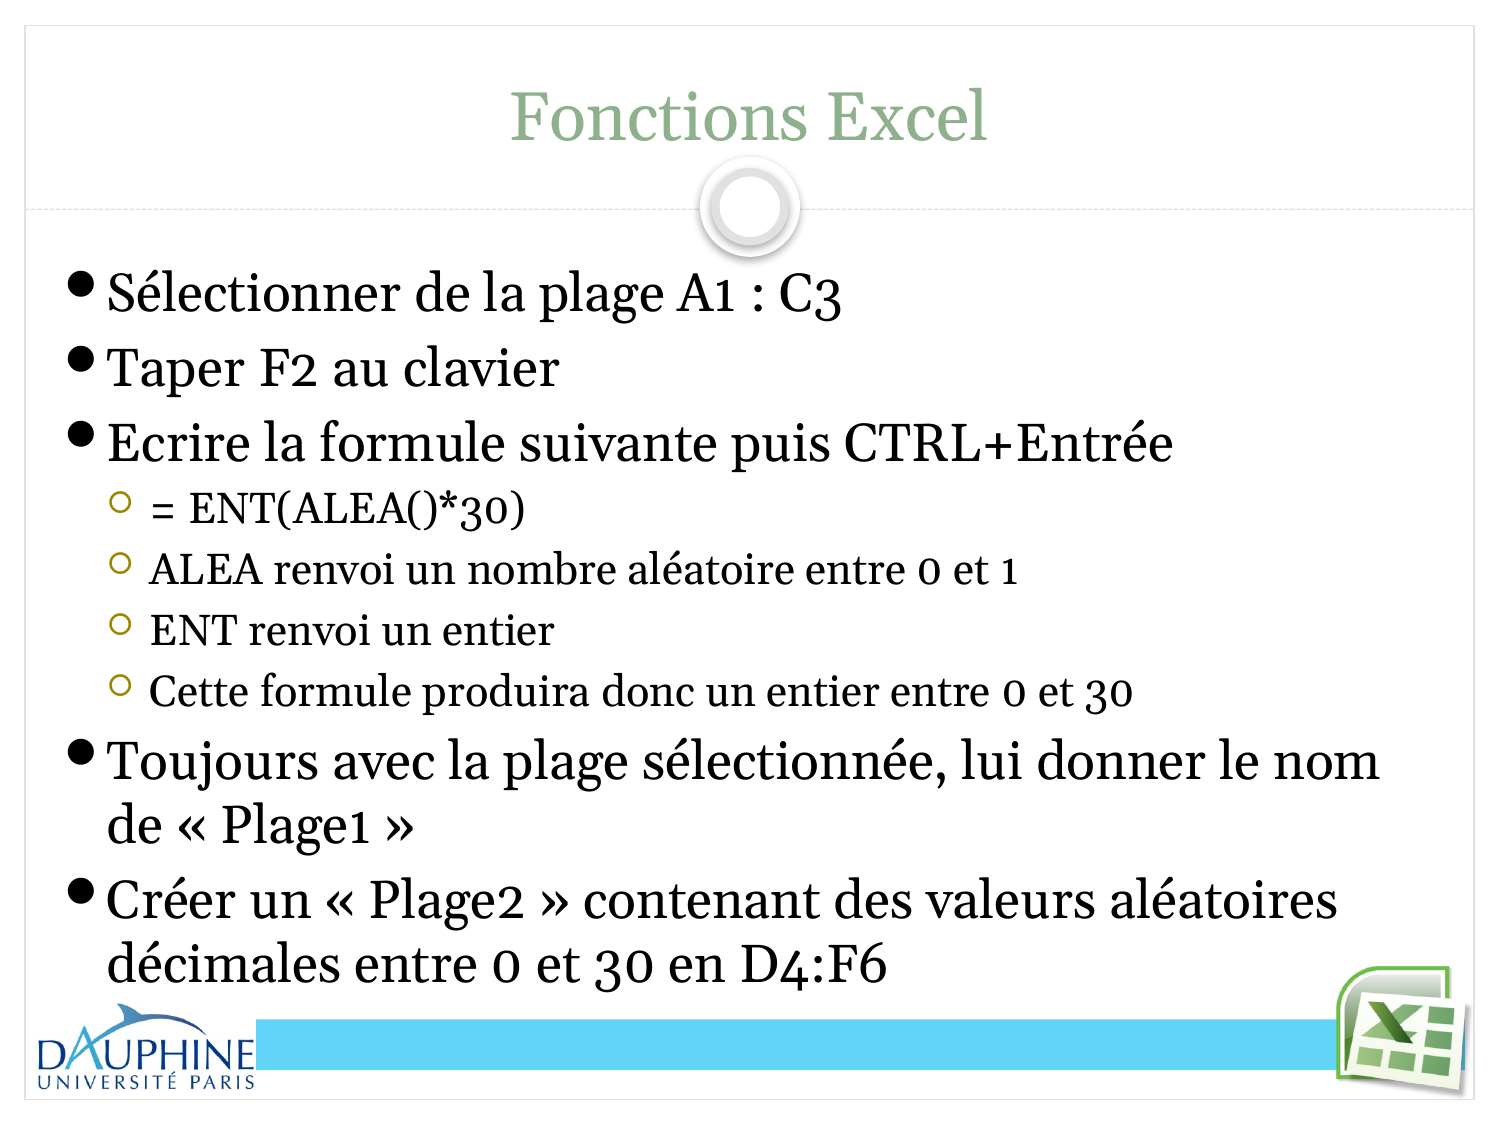

# Fonctions Excel
Sélectionner de la plage A1 : C3
Taper F2 au clavier
Ecrire la formule suivante puis CTRL+Entrée
= ENT(ALEA()*30)
ALEA renvoi un nombre aléatoire entre 0 et 1
ENT renvoi un entier
Cette formule produira donc un entier entre 0 et 30
Toujours avec la plage sélectionnée, lui donner le nom de « Plage1 »
Créer un « Plage2 » contenant des valeurs aléatoires décimales entre 0 et 30 en D4:F6